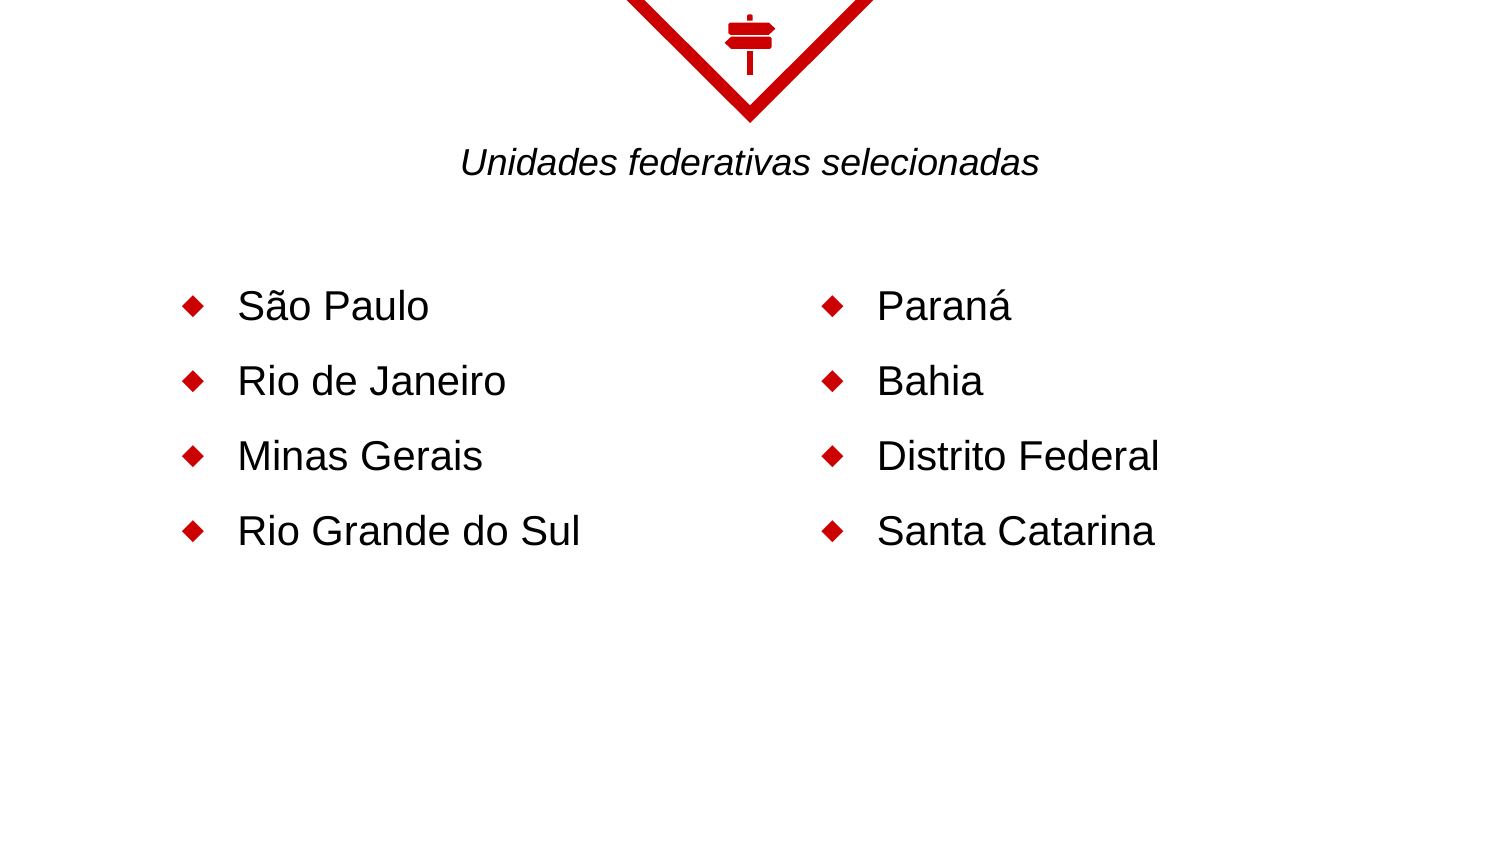

# Unidades federativas selecionadas
São Paulo
Rio de Janeiro
Minas Gerais
Rio Grande do Sul
Paraná
Bahia
Distrito Federal
Santa Catarina